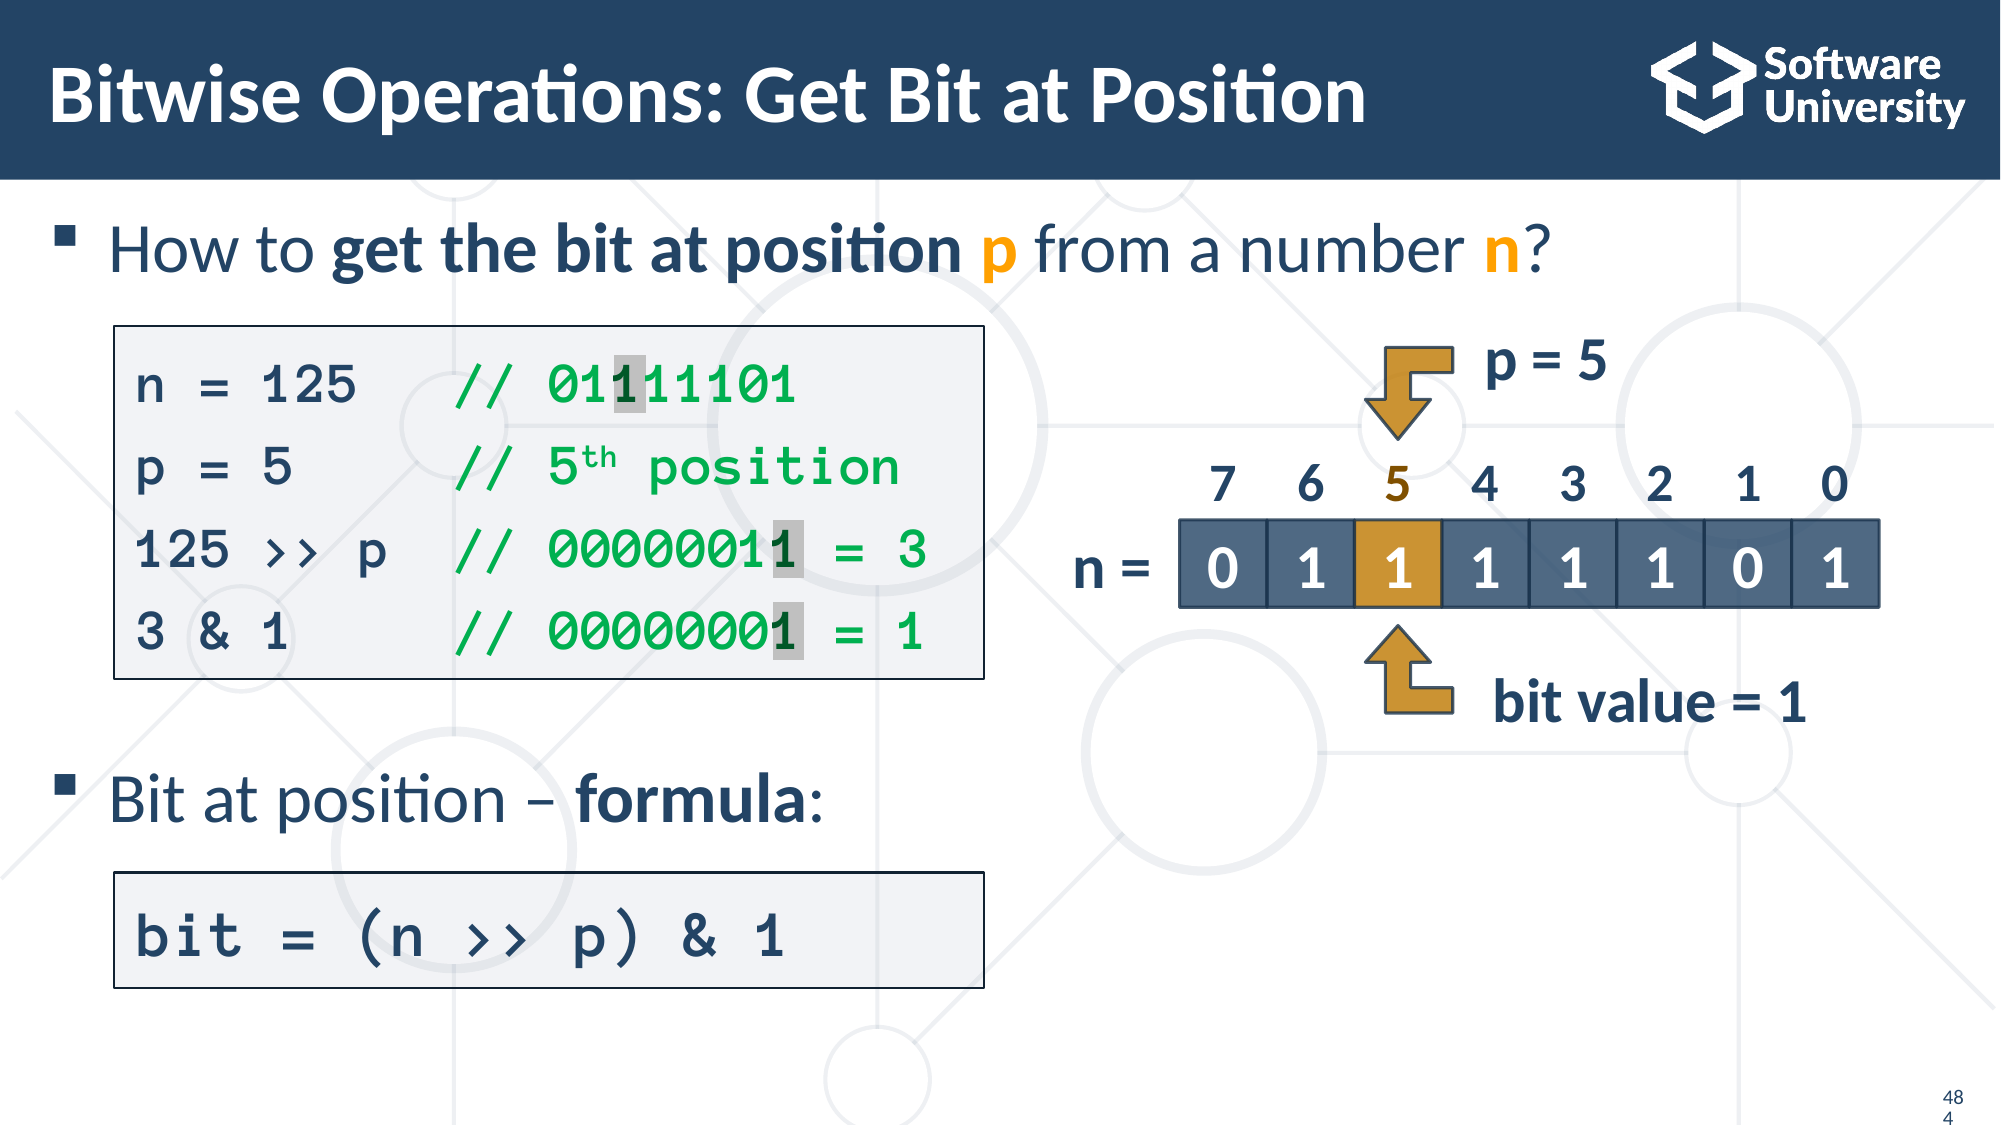

# Bitwise Operations: Get Bit at Position
How to get the bit at position p from a number n?

Bit at position – formula:
p = 5
n = 125   // 01111101
p = 5     // 5th position
125 >> p  // 00000011 = 3
3 & 1     // 00000001 = 1

4
3
2
1
0
7
6
5
n =
1
1
1
0
1
0
1
1

bit value = 1
bit = (n >> p) & 1
484